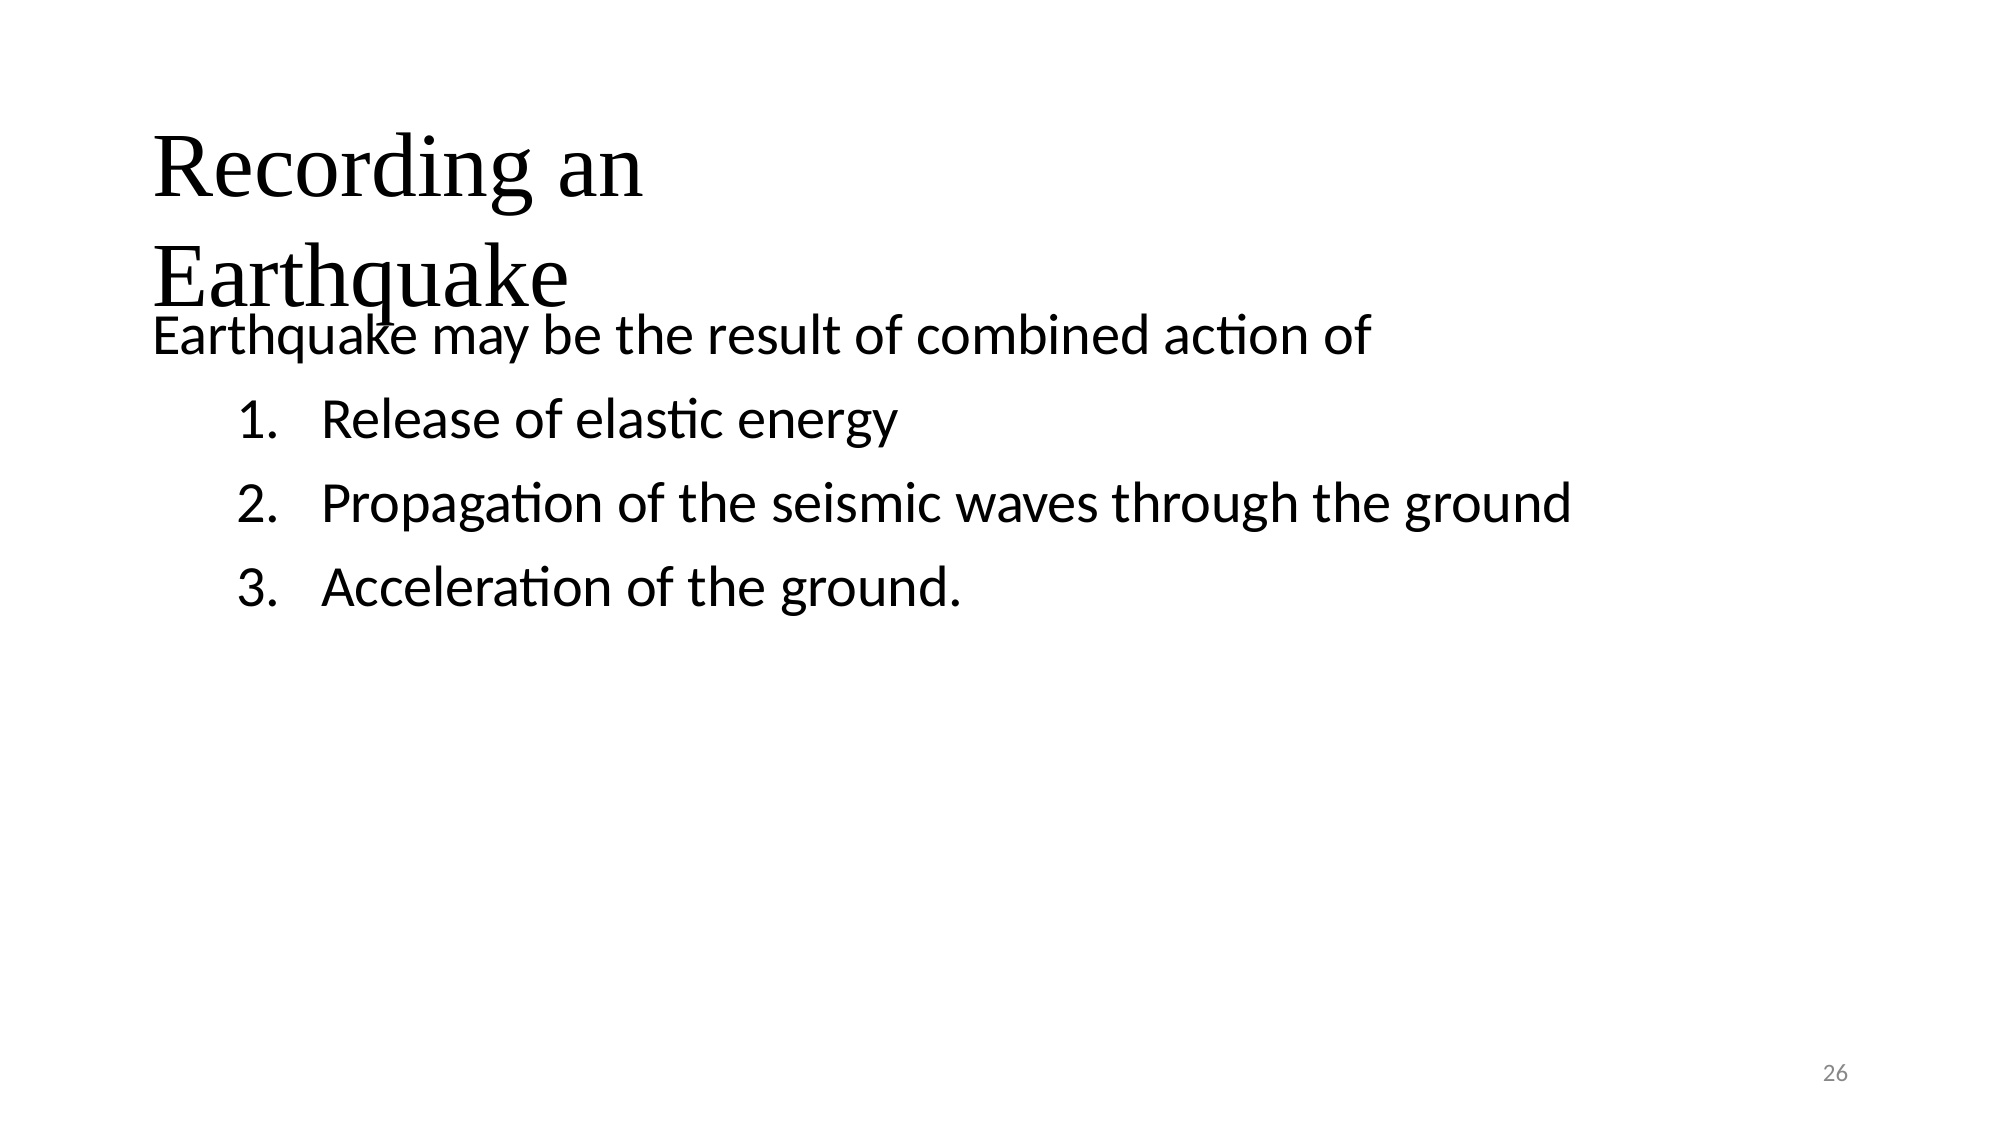

# Recording an Earthquake
Earthquake may be the result of combined action of
Release of elastic energy
Propagation of the seismic waves through the ground
Acceleration of the ground.
26